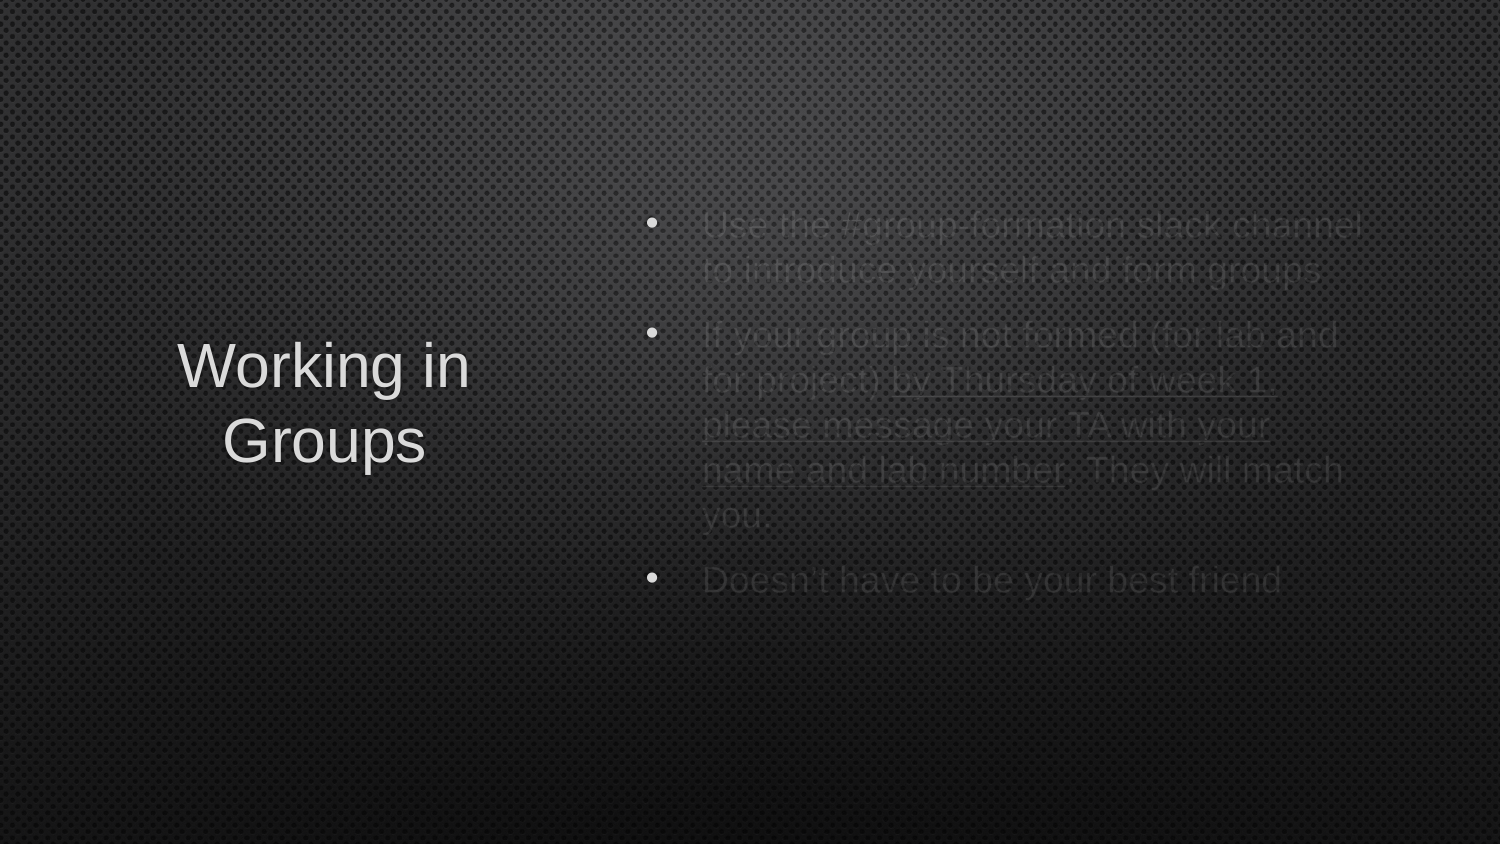

# Working in Groups
Use the #group-formation slack channel to introduce yourself and form groups
If your group is not formed (for lab and for project) by Thursday of week 1, please message your TA with your name and lab number. They will match you.
Doesn’t have to be your best friend